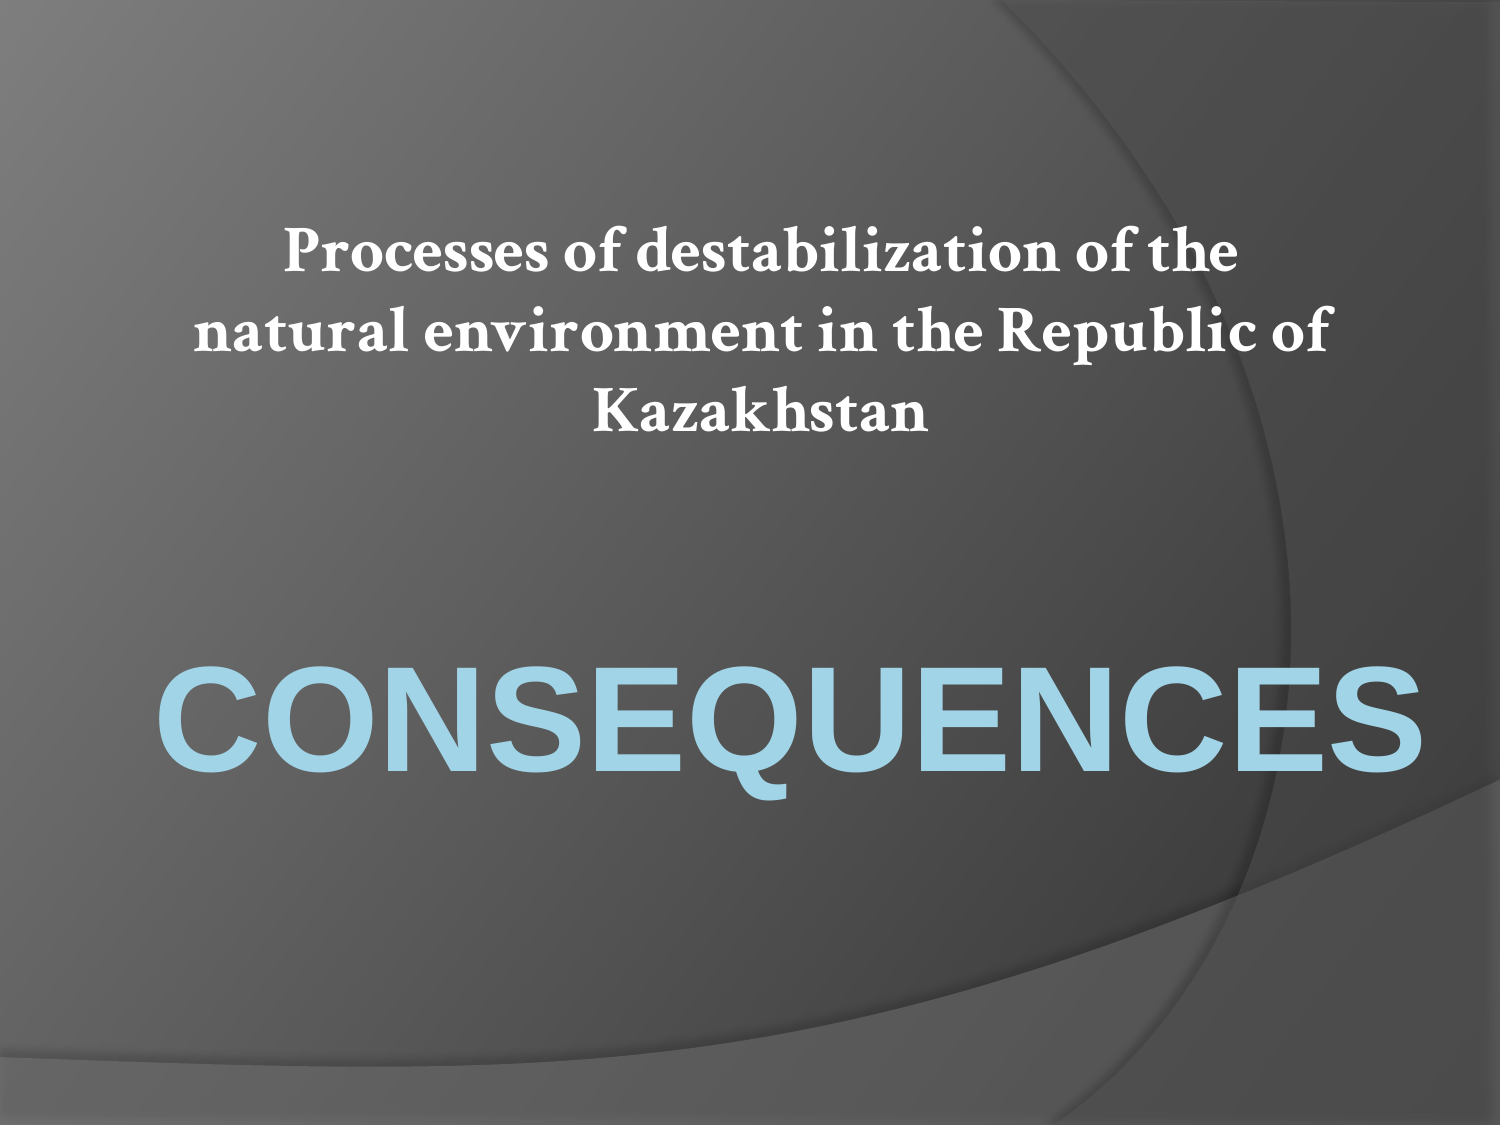

Processes of destabilization of the natural environment in the Republic of Kazakhstan

# CONSEQUENCES